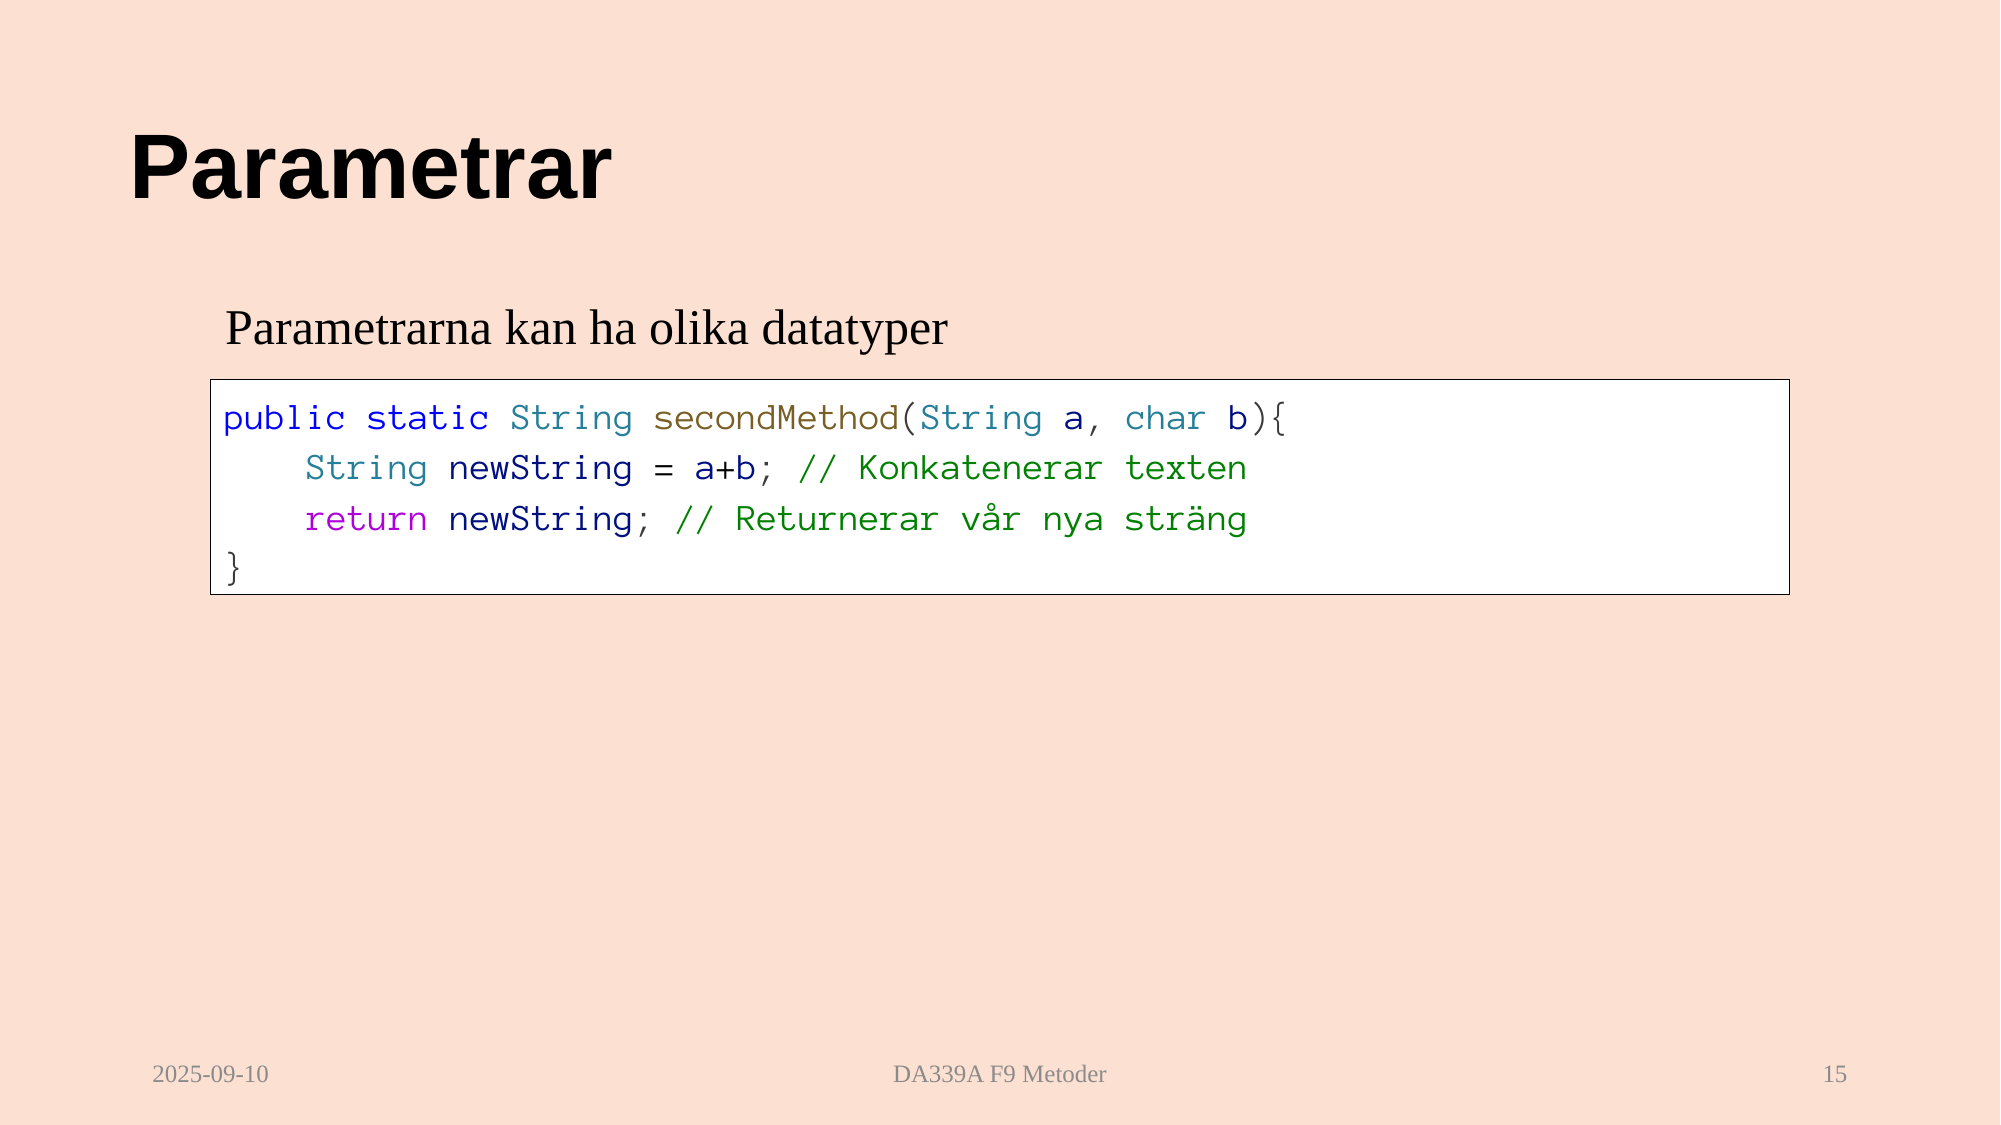

# Parametrar
Parametrarna kan ha olika datatyper
public static String secondMethod(String a, char b){
    String newString = a+b; // Konkatenerar texten
    return newString; // Returnerar vår nya sträng
}
2025-09-10
DA339A F9 Metoder
15